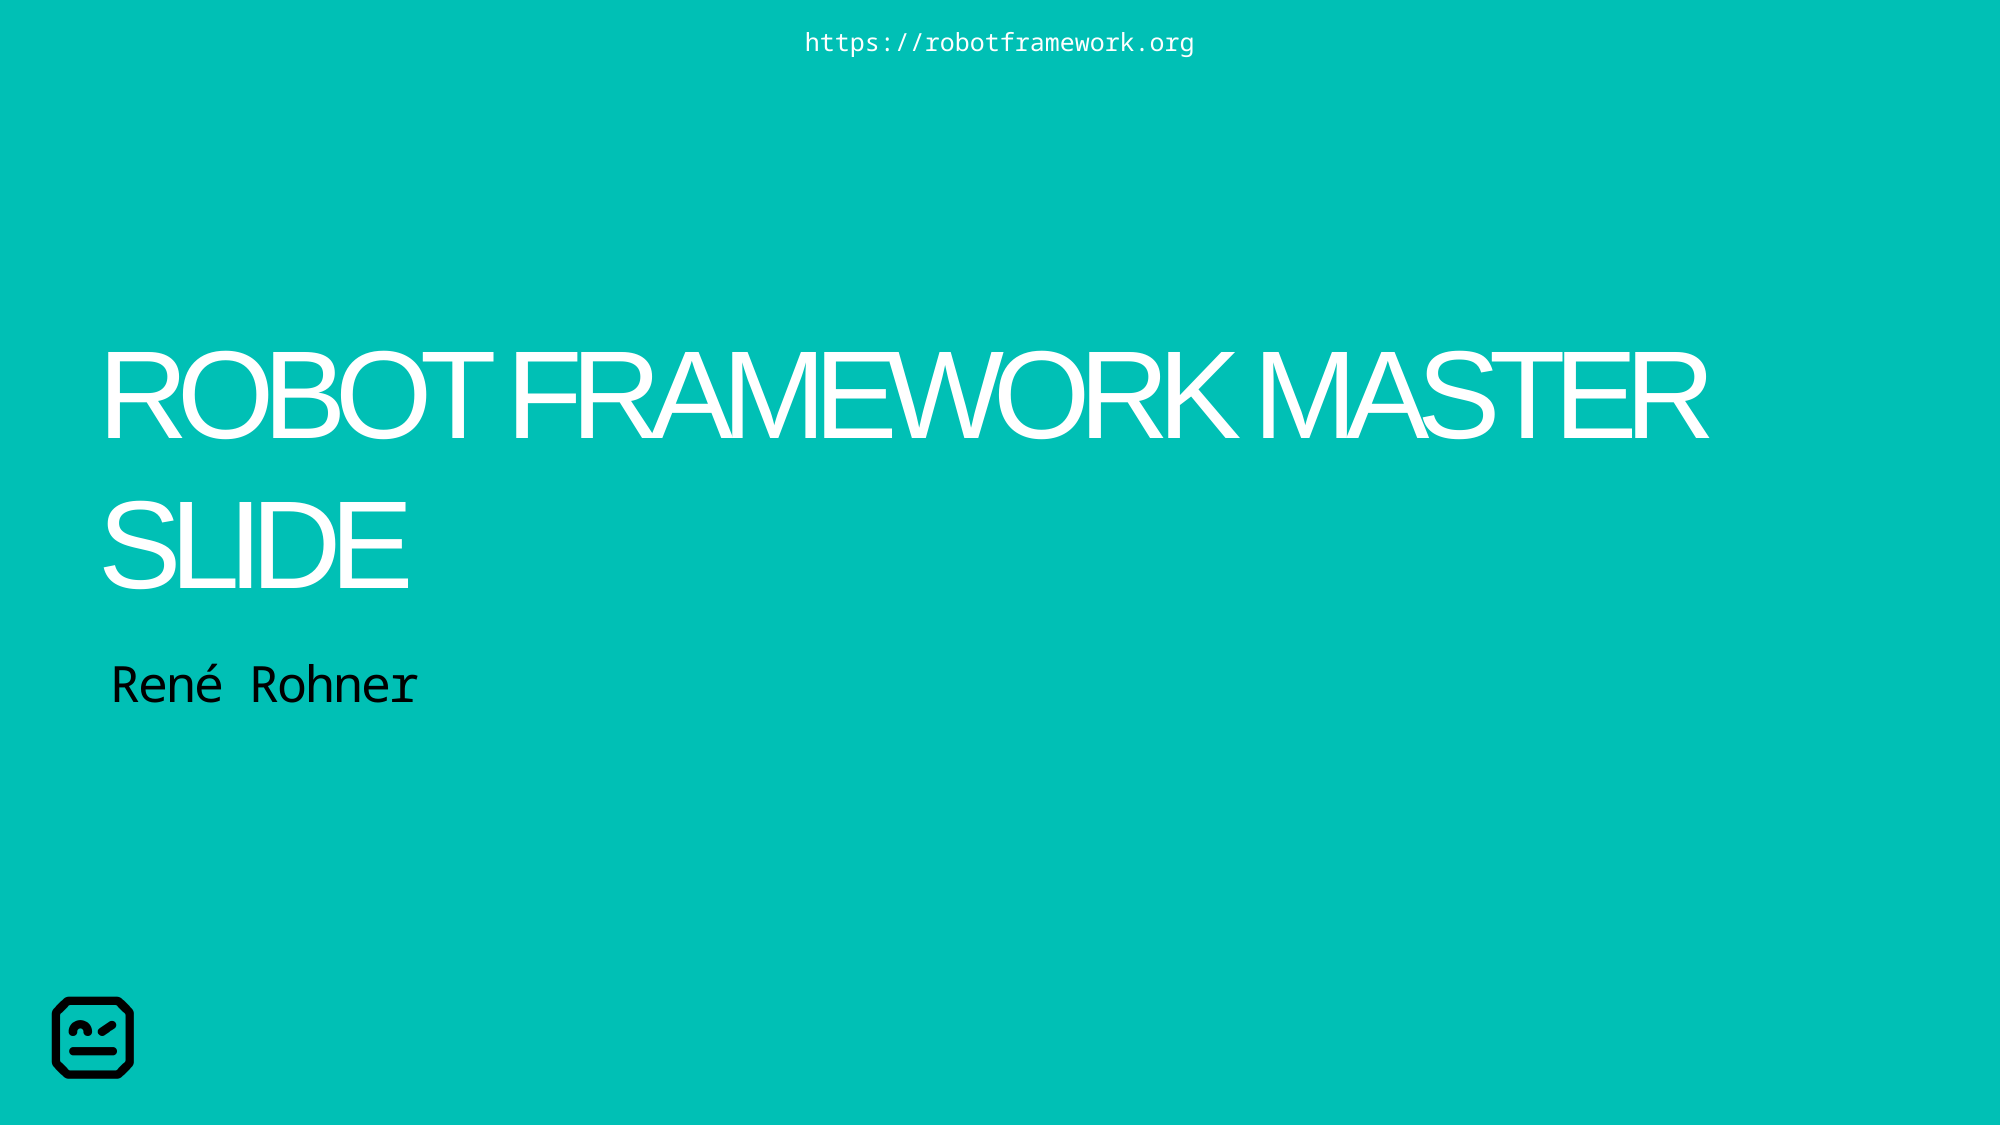

https://robotframework.org
22-May-19
13
# Robot Framework Master slide
René Rohner